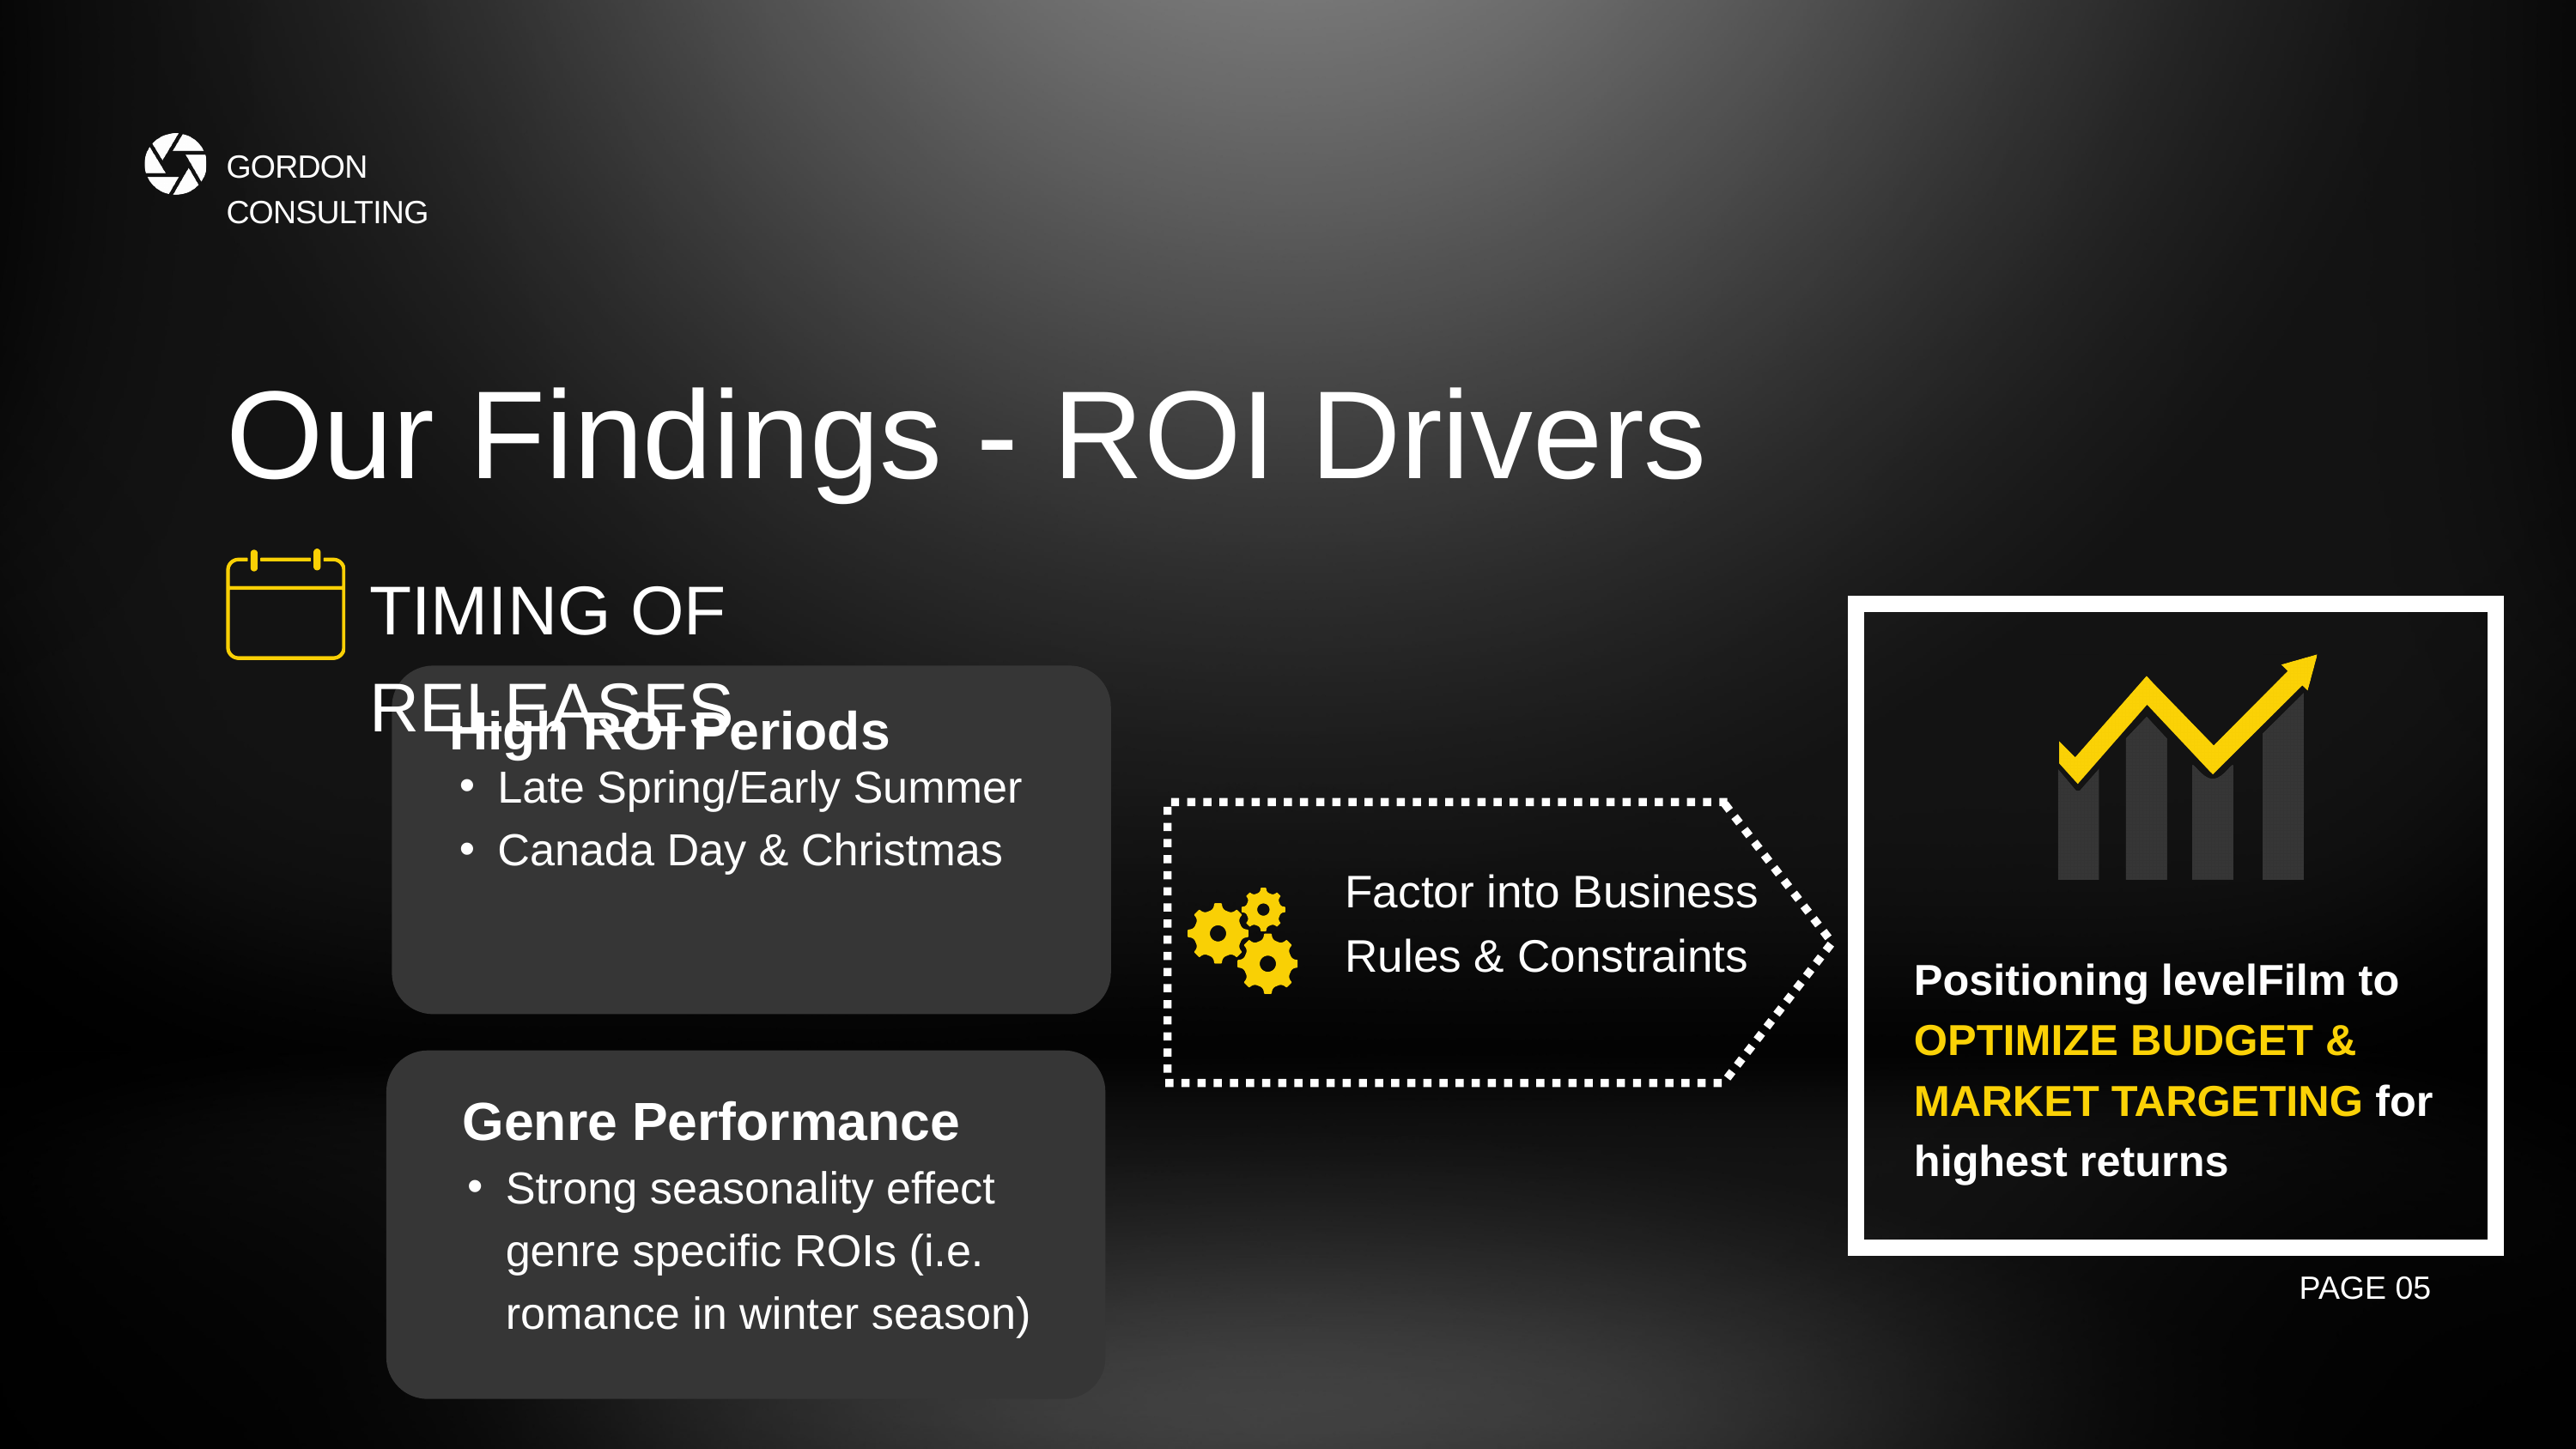

GORDON CONSULTING
Our Findings - ROI Drivers

TIMING OF RELEASES

High ROI Periods
Late Spring/Early Summer
Canada Day & Christmas

Factor into Business Rules & Constraints

Positioning levelFilm to OPTIMIZE BUDGET & MARKET TARGETING for highest returns

Genre Performance
Strong seasonality effect genre specific ROIs (i.e. romance in winter season)
PAGE 05